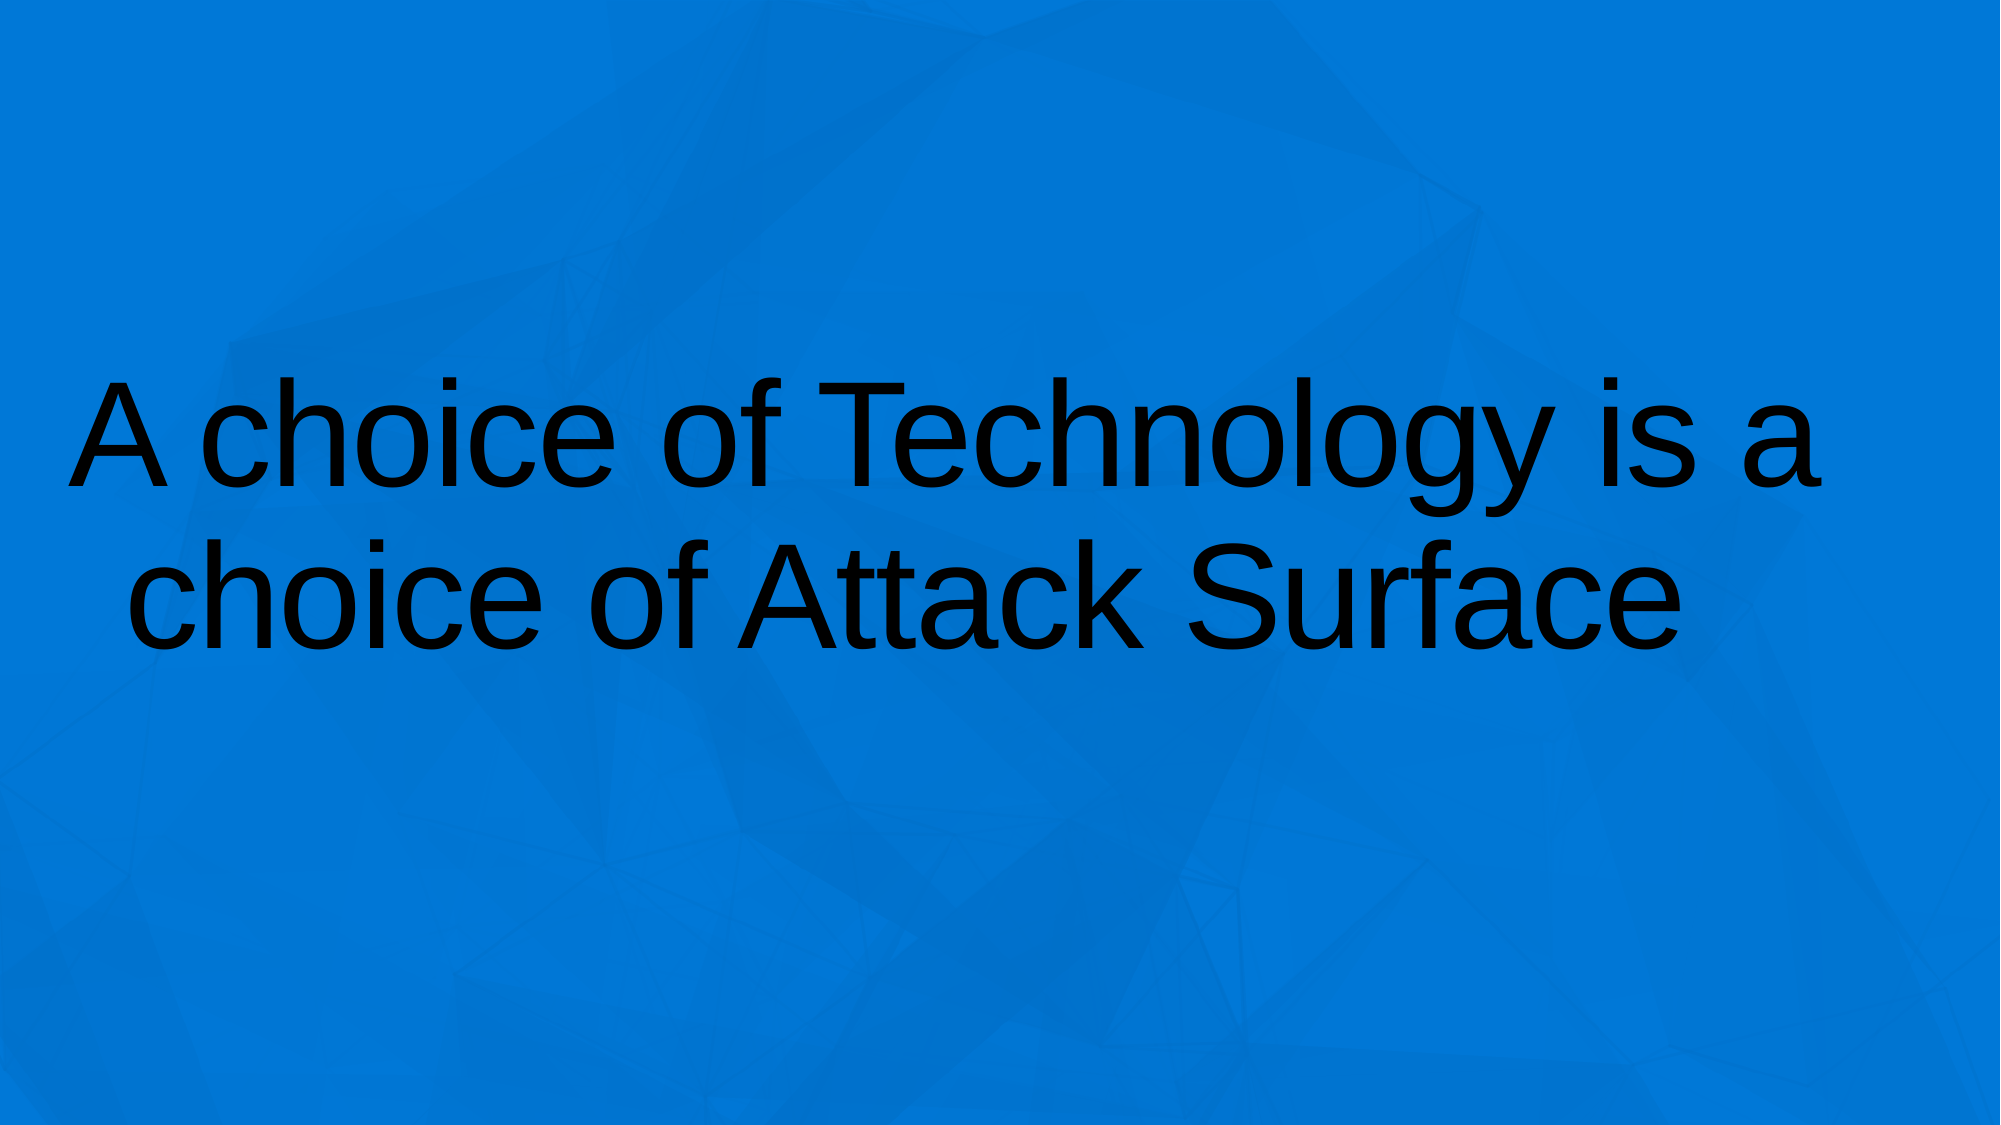

# A choice of Technology is a choice of Attack Surface